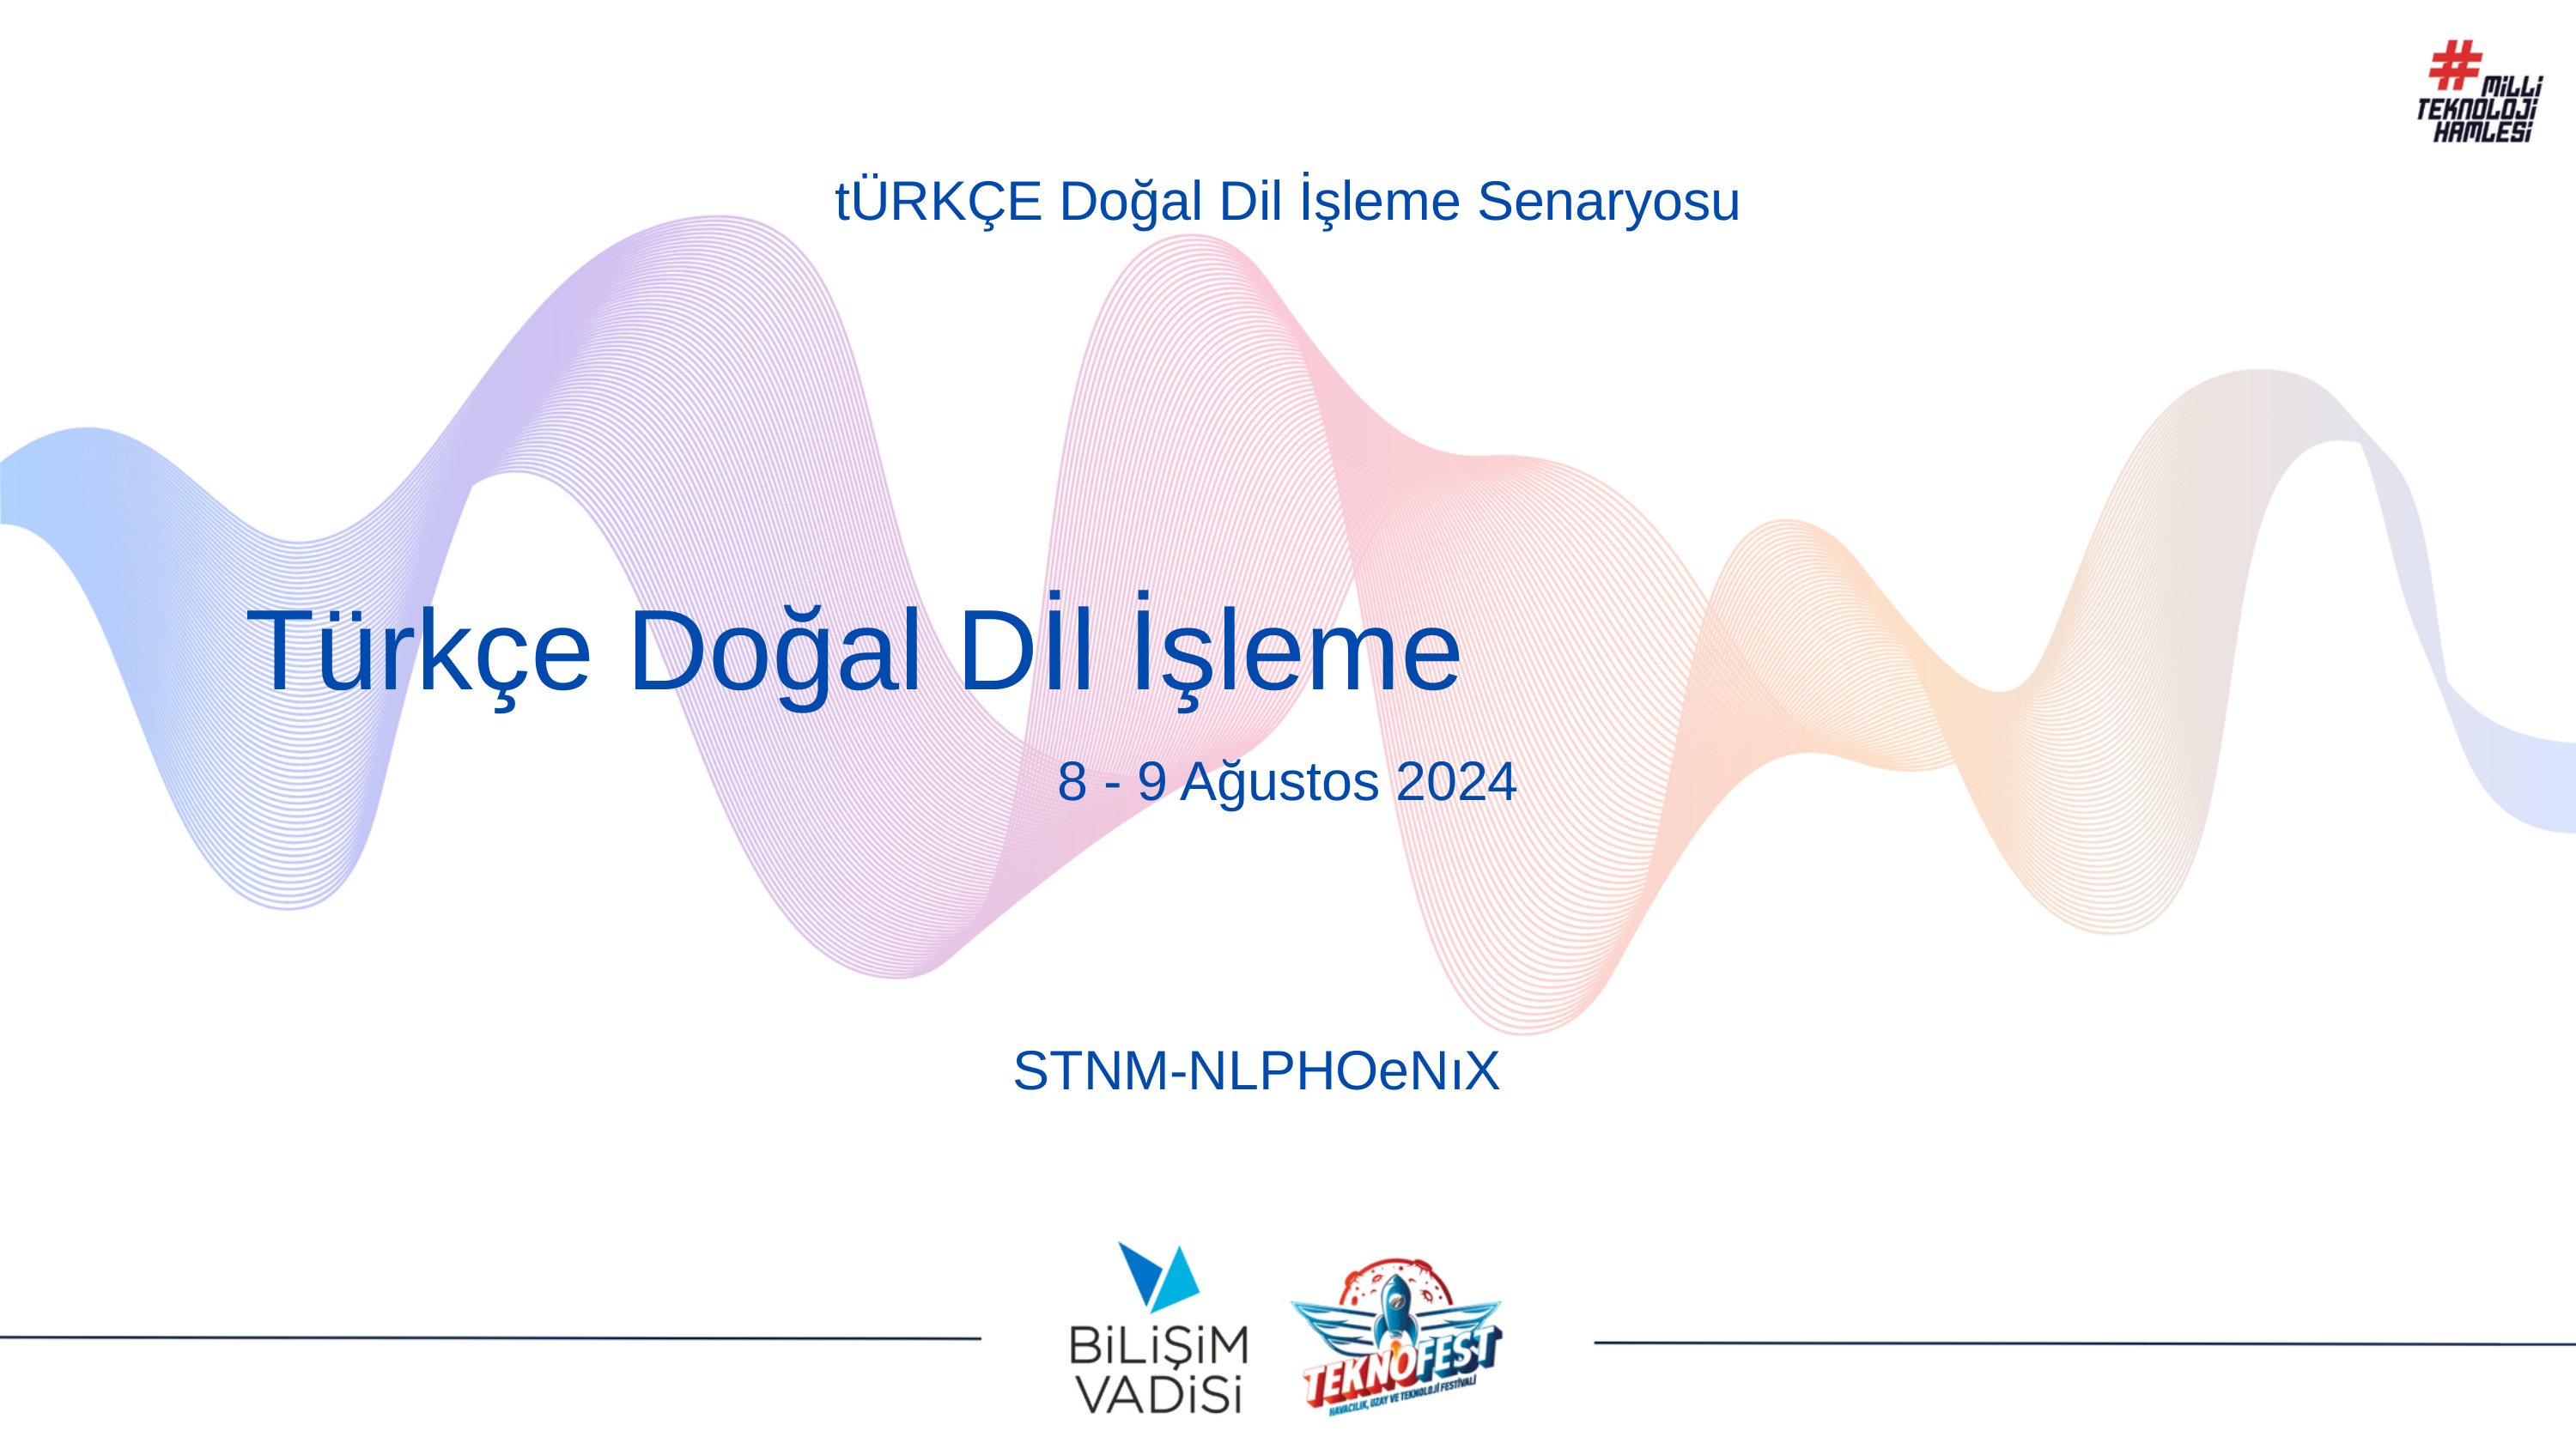

tÜRKÇE Doğal Dil İşleme Senaryosu
Türkçe Doğal Dİl İşleme
8 - 9 Ağustos 2024
STNM-NLPHOeNıX